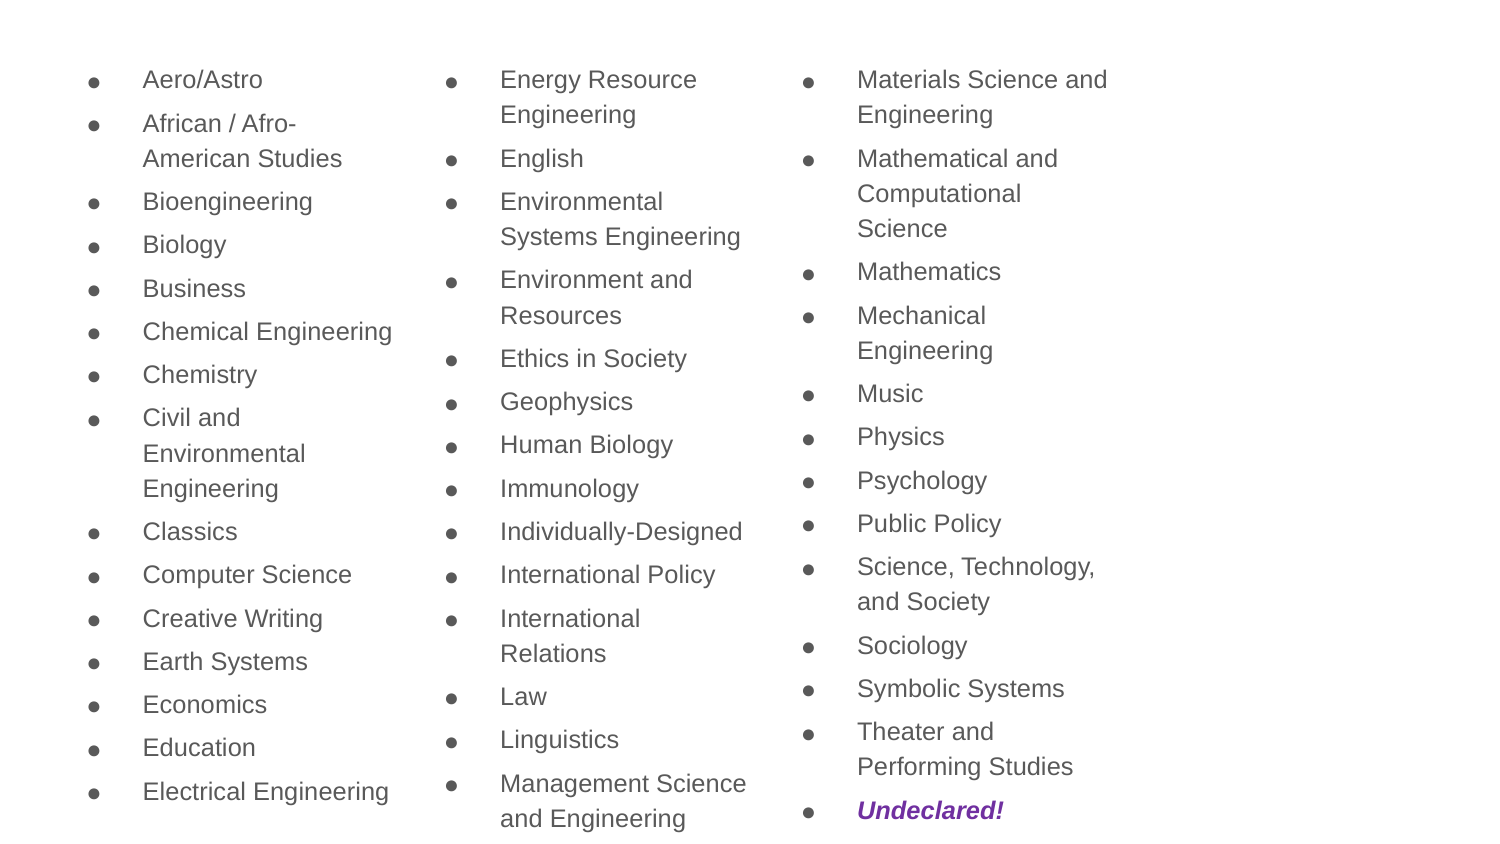

Aero/Astro
African / Afro-American Studies
Bioengineering
Biology
Business
Chemical Engineering
Chemistry
Civil and Environmental Engineering
Classics
Computer Science
Creative Writing
Earth Systems
Economics
Education
Electrical Engineering
Energy Resource Engineering
English
Environmental Systems Engineering
Environment and Resources
Ethics in Society
Geophysics
Human Biology
Immunology
Individually-Designed
International Policy
International Relations
Law
Linguistics
Management Science and Engineering
Materials Science and Engineering
Mathematical and Computational Science
Mathematics
Mechanical Engineering
Music
Physics
Psychology
Public Policy
Science, Technology, and Society
Sociology
Symbolic Systems
Theater and Performing Studies
Undeclared!